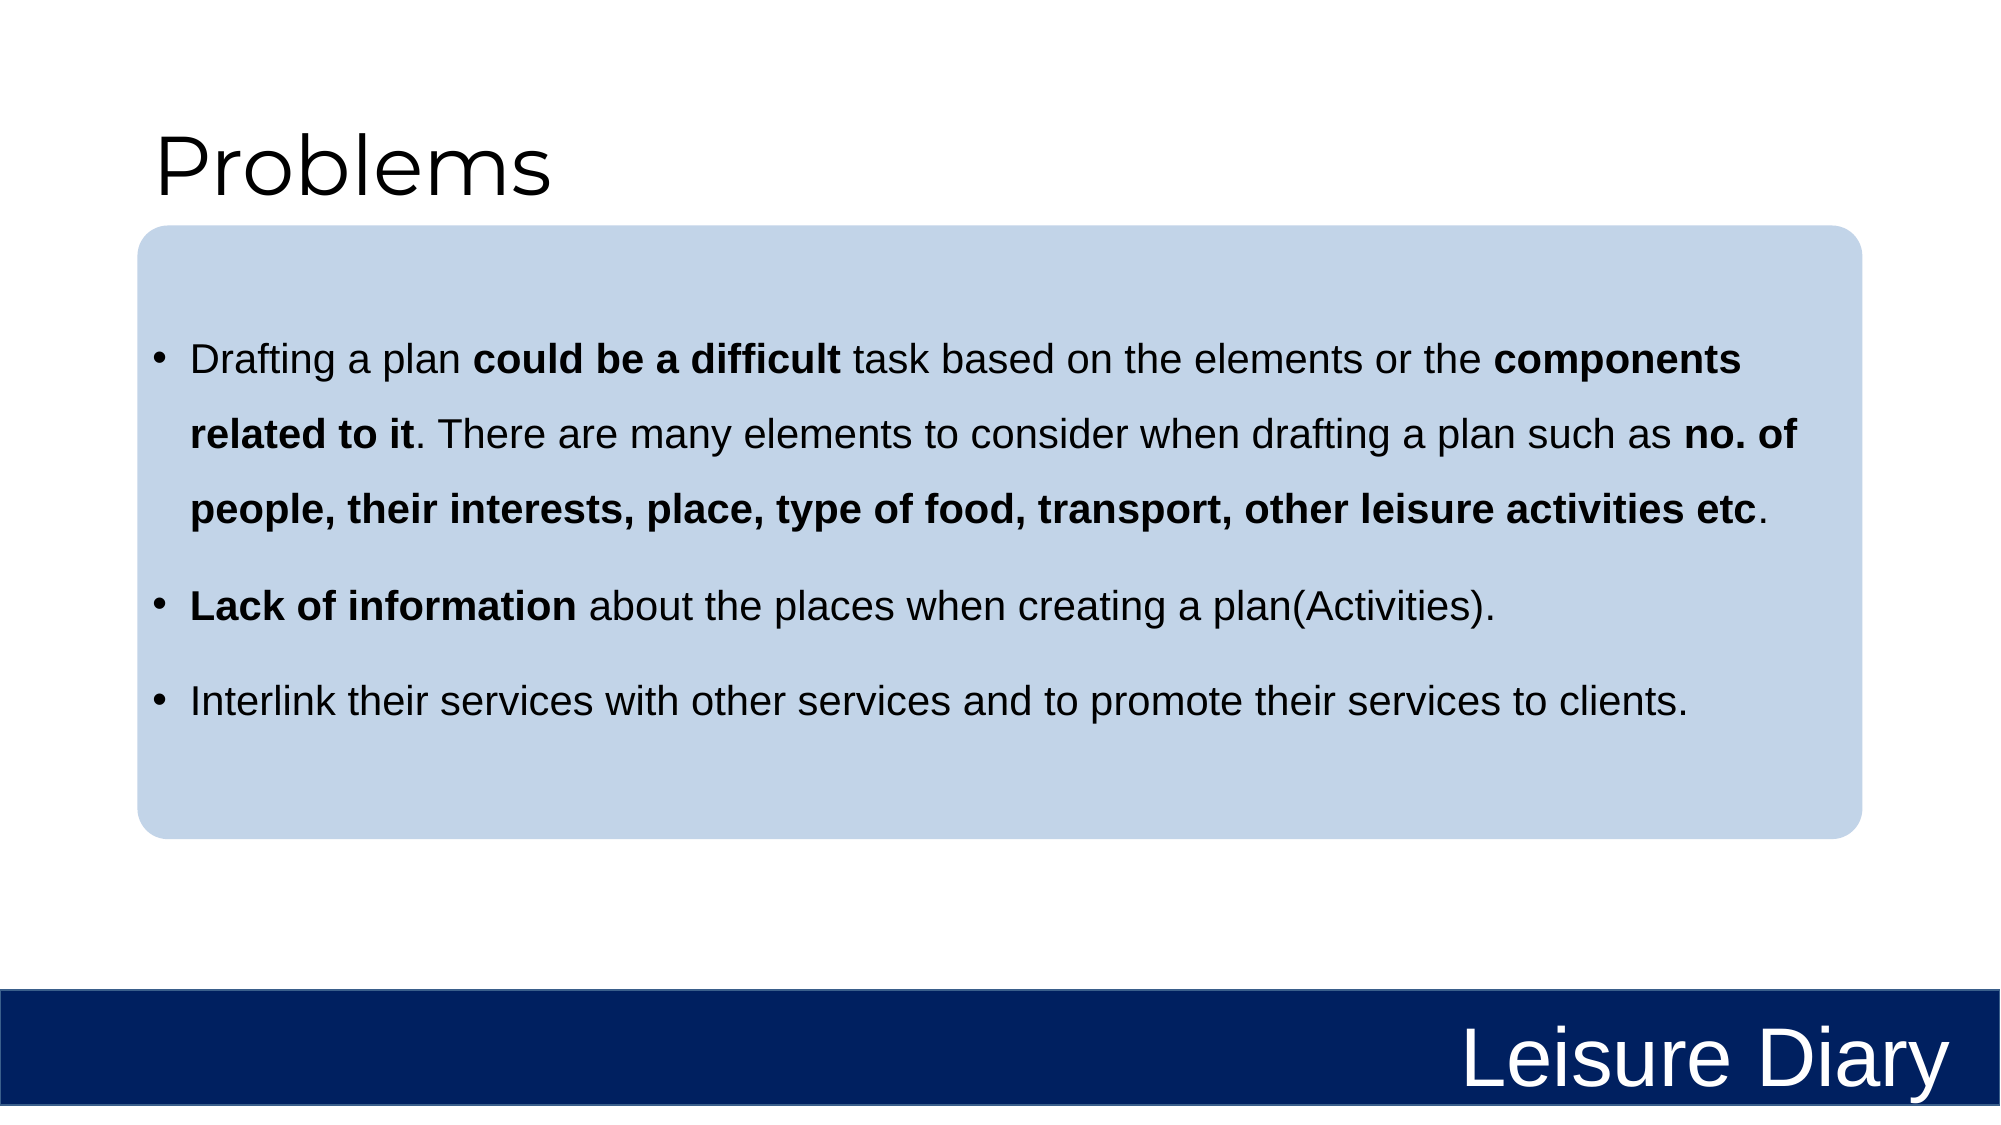

# Problems

Drafting a plan could be a difficult task based on the elements or the components related to it. There are many elements to consider when drafting a plan such as no. of people, their interests, place, type of food, transport, other leisure activities etc.
Lack of information about the places when creating a plan(Activities).
Interlink their services with other services and to promote their services to clients.
Leisure Diary